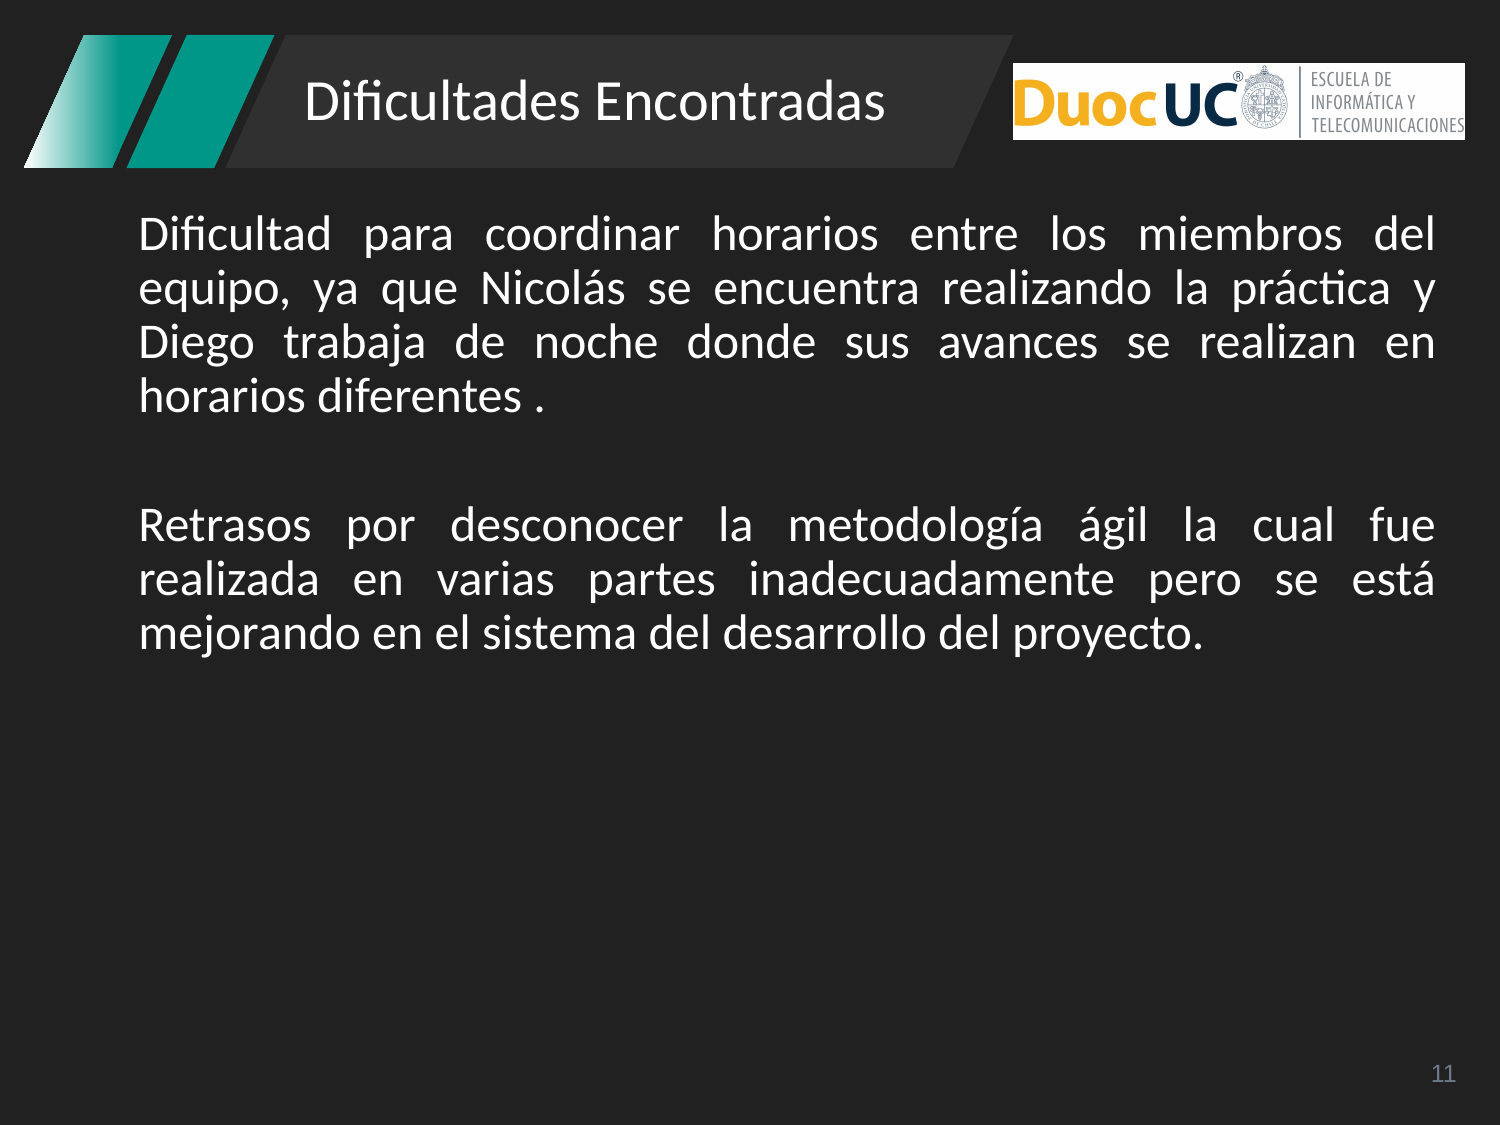

# Dificultades Encontradas
Dificultad para coordinar horarios entre los miembros del equipo, ya que Nicolás se encuentra realizando la práctica y Diego trabaja de noche donde sus avances se realizan en horarios diferentes .
Retrasos por desconocer la metodología ágil la cual fue realizada en varias partes inadecuadamente pero se está mejorando en el sistema del desarrollo del proyecto.